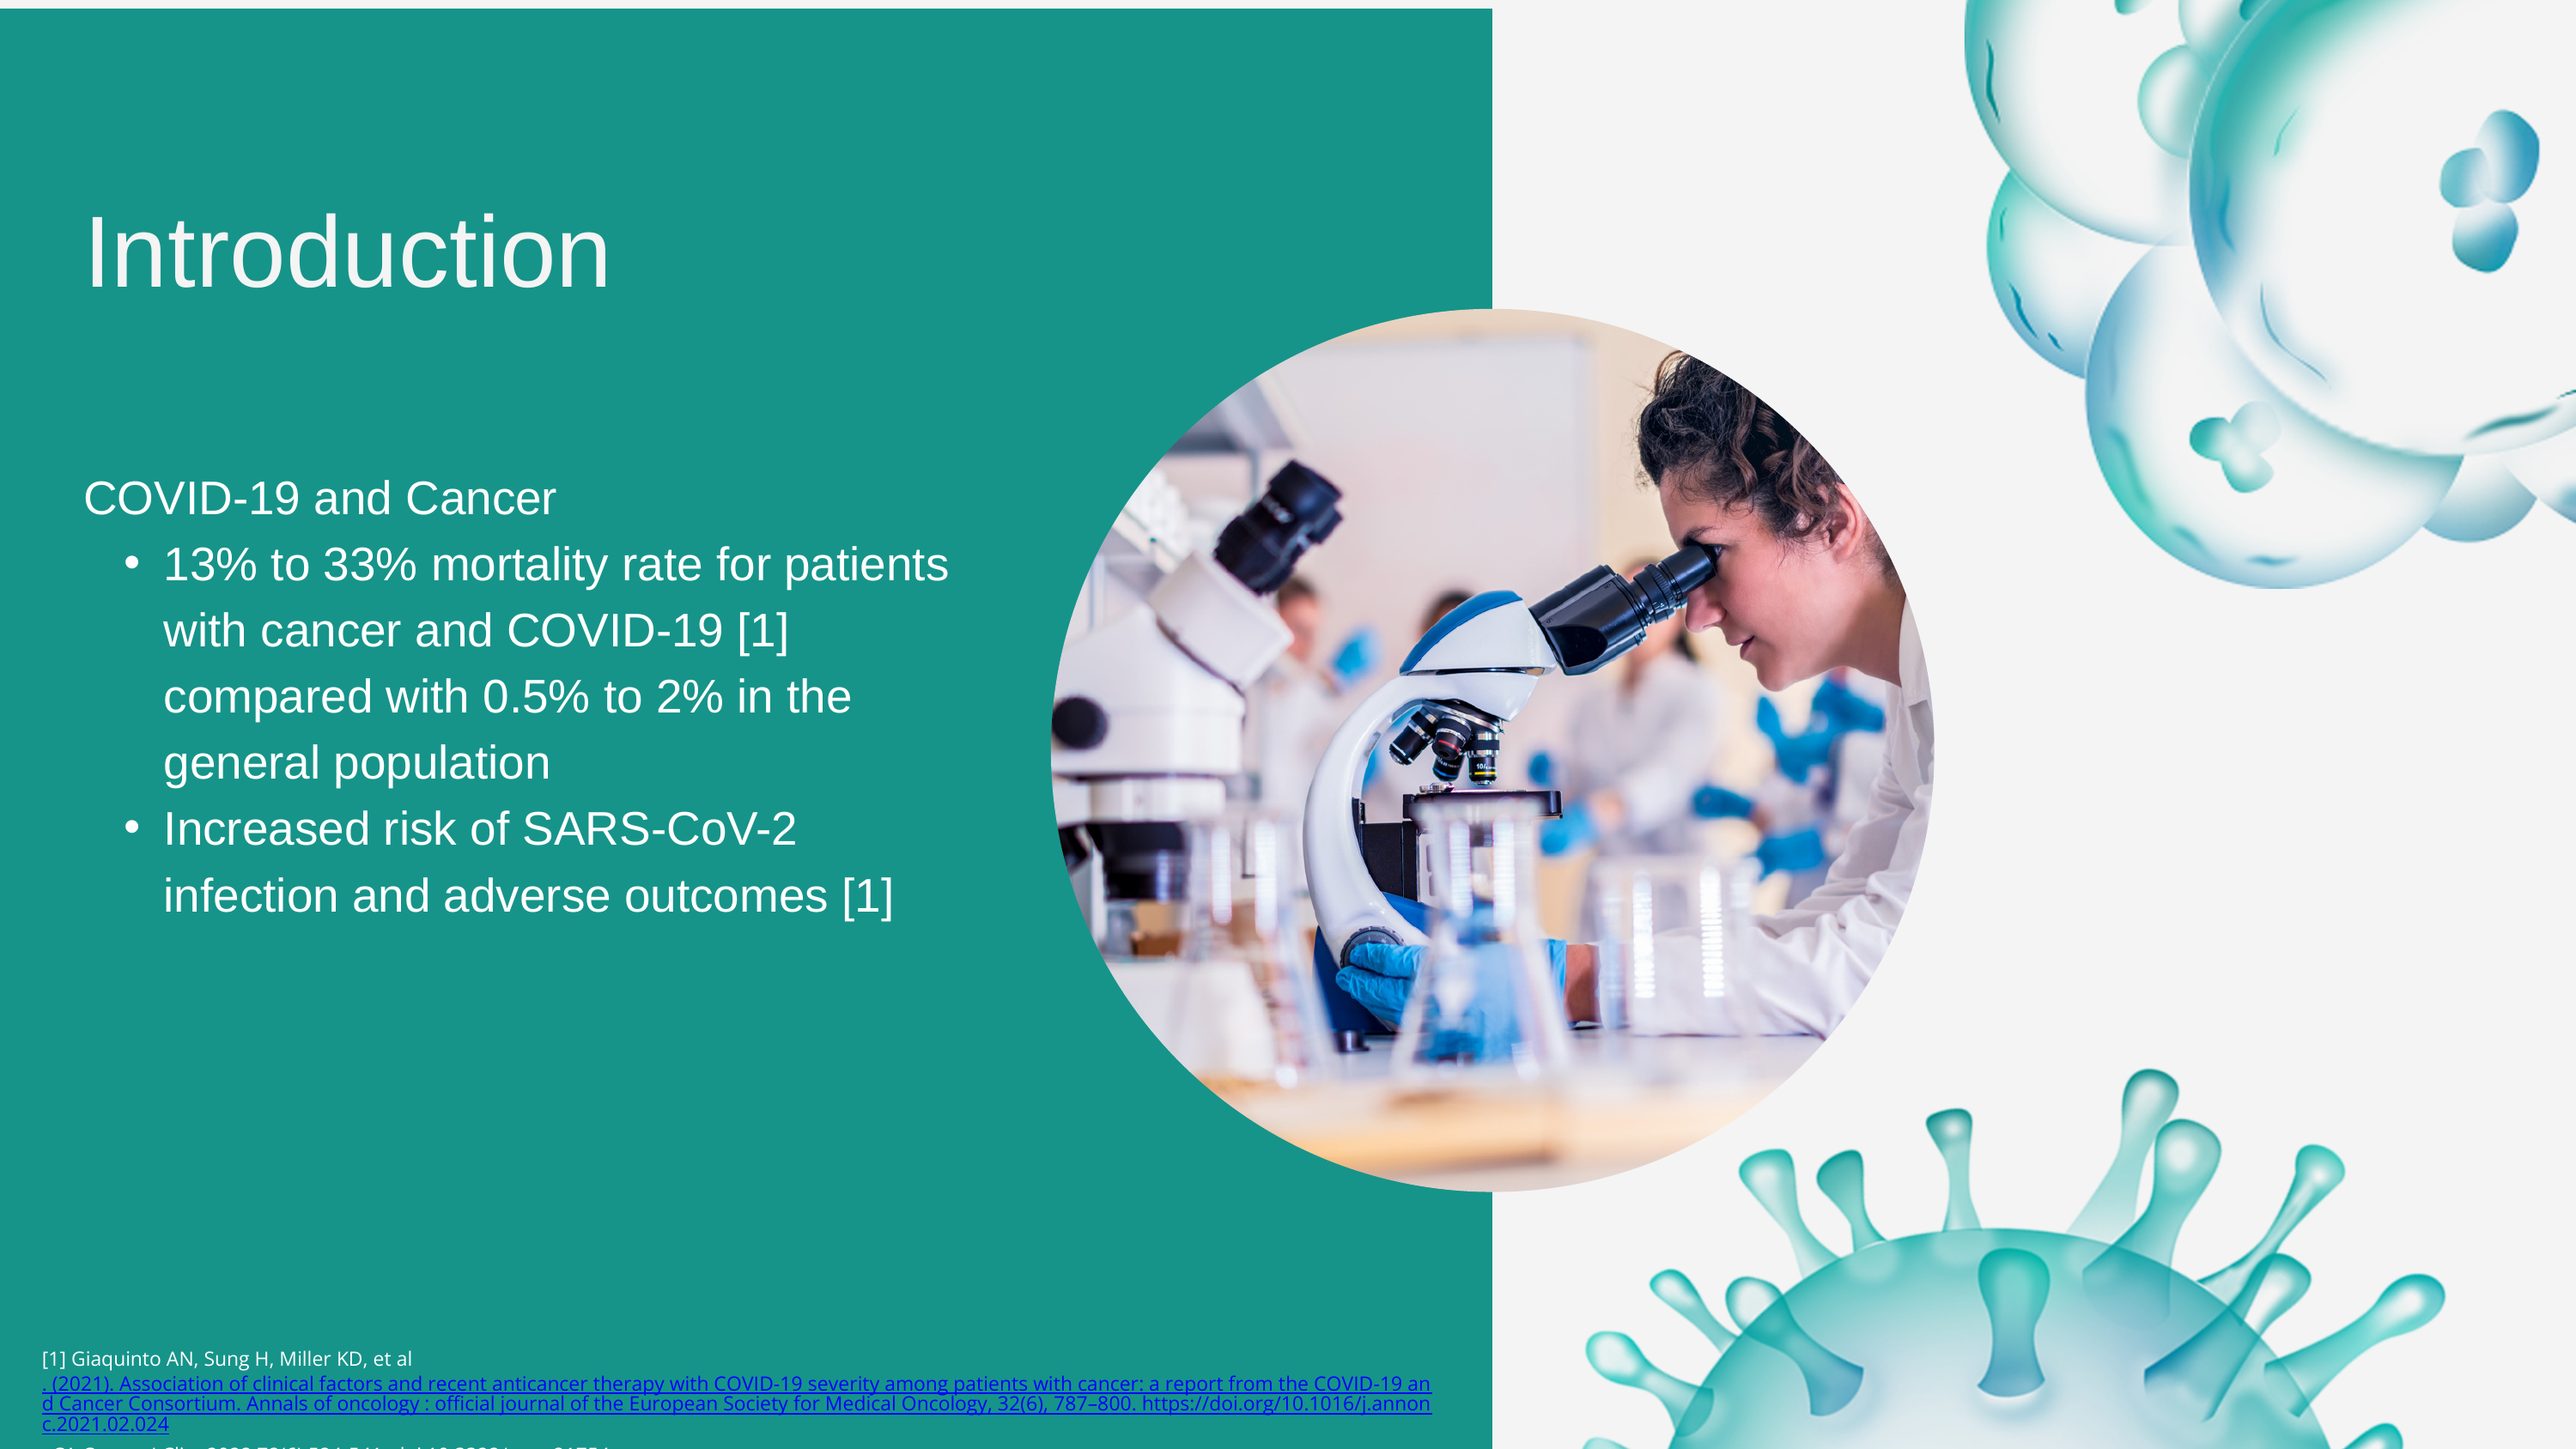

Introduction

COVID-19 and Cancer
13% to 33% mortality rate for patients with cancer and COVID-19 [1] compared with 0.5% to 2% in the general population
Increased risk of SARS-CoV-2 infection and adverse outcomes [1]

[1] Giaquinto AN, Sung H, Miller KD, et al. (2021). Association of clinical factors and recent anticancer therapy with COVID-19 severity among patients with cancer: a report from the COVID-19 and Cancer Consortium. Annals of oncology : official journal of the European Society for Medical Oncology, 32(6), 787–800. https://doi.org/10.1016/j.annonc.2021.02.024. CA Cancer J Clin. 2022;72(6):524-541. doi:10.3322/caac.21754